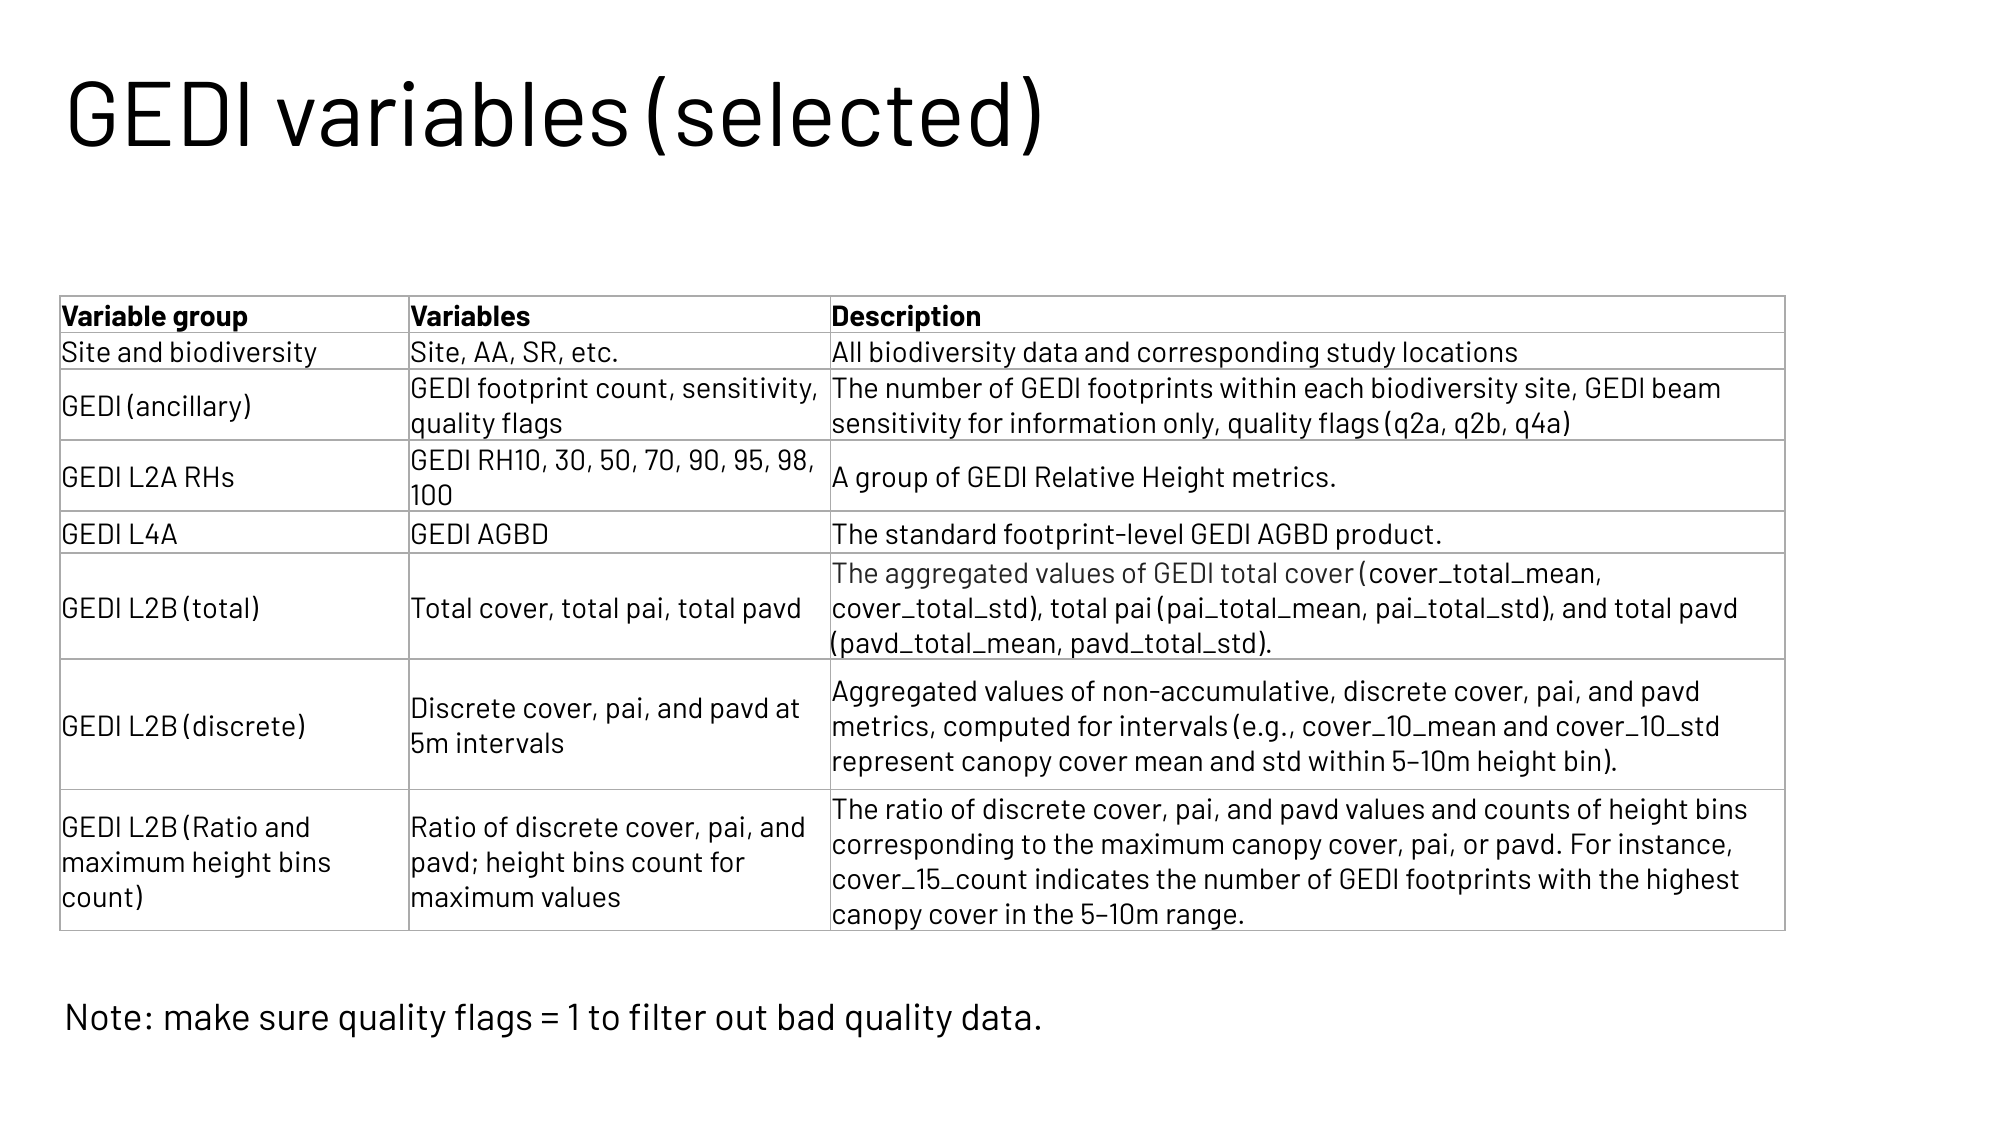

# GEDI variables (selected)
| Variable group | Variables | Description |
| --- | --- | --- |
| Site and biodiversity | Site, AA, SR, etc. | All biodiversity data and corresponding study locations |
| GEDI (ancillary) | GEDI footprint count, sensitivity, quality flags | The number of GEDI footprints within each biodiversity site, GEDI beam sensitivity for information only, quality flags (q2a, q2b, q4a) |
| GEDI L2A RHs | GEDI RH10, 30, 50, 70, 90, 95, 98, 100 | A group of GEDI Relative Height metrics. |
| GEDI L4A | GEDI AGBD | The standard footprint-level GEDI AGBD product. |
| GEDI L2B (total) | Total cover, total pai, total pavd | The aggregated values of GEDI total cover (cover\_total\_mean, cover\_total\_std), total pai (pai\_total\_mean, pai\_total\_std), and total pavd (pavd\_total\_mean, pavd\_total\_std). |
| GEDI L2B (discrete) | Discrete cover, pai, and pavd at 5m intervals | Aggregated values of non-accumulative, discrete cover, pai, and pavd metrics, computed for intervals (e.g., cover\_10\_mean and cover\_10\_std represent canopy cover mean and std within 5–10m height bin). |
| GEDI L2B (Ratio and maximum height bins count) | Ratio of discrete cover, pai, and pavd; height bins count for maximum values | The ratio of discrete cover, pai, and pavd values and counts of height bins corresponding to the maximum canopy cover, pai, or pavd. For instance, cover\_15\_count indicates the number of GEDI footprints with the highest canopy cover in the 5–10m range. |
Note: make sure quality flags = 1 to filter out bad quality data.